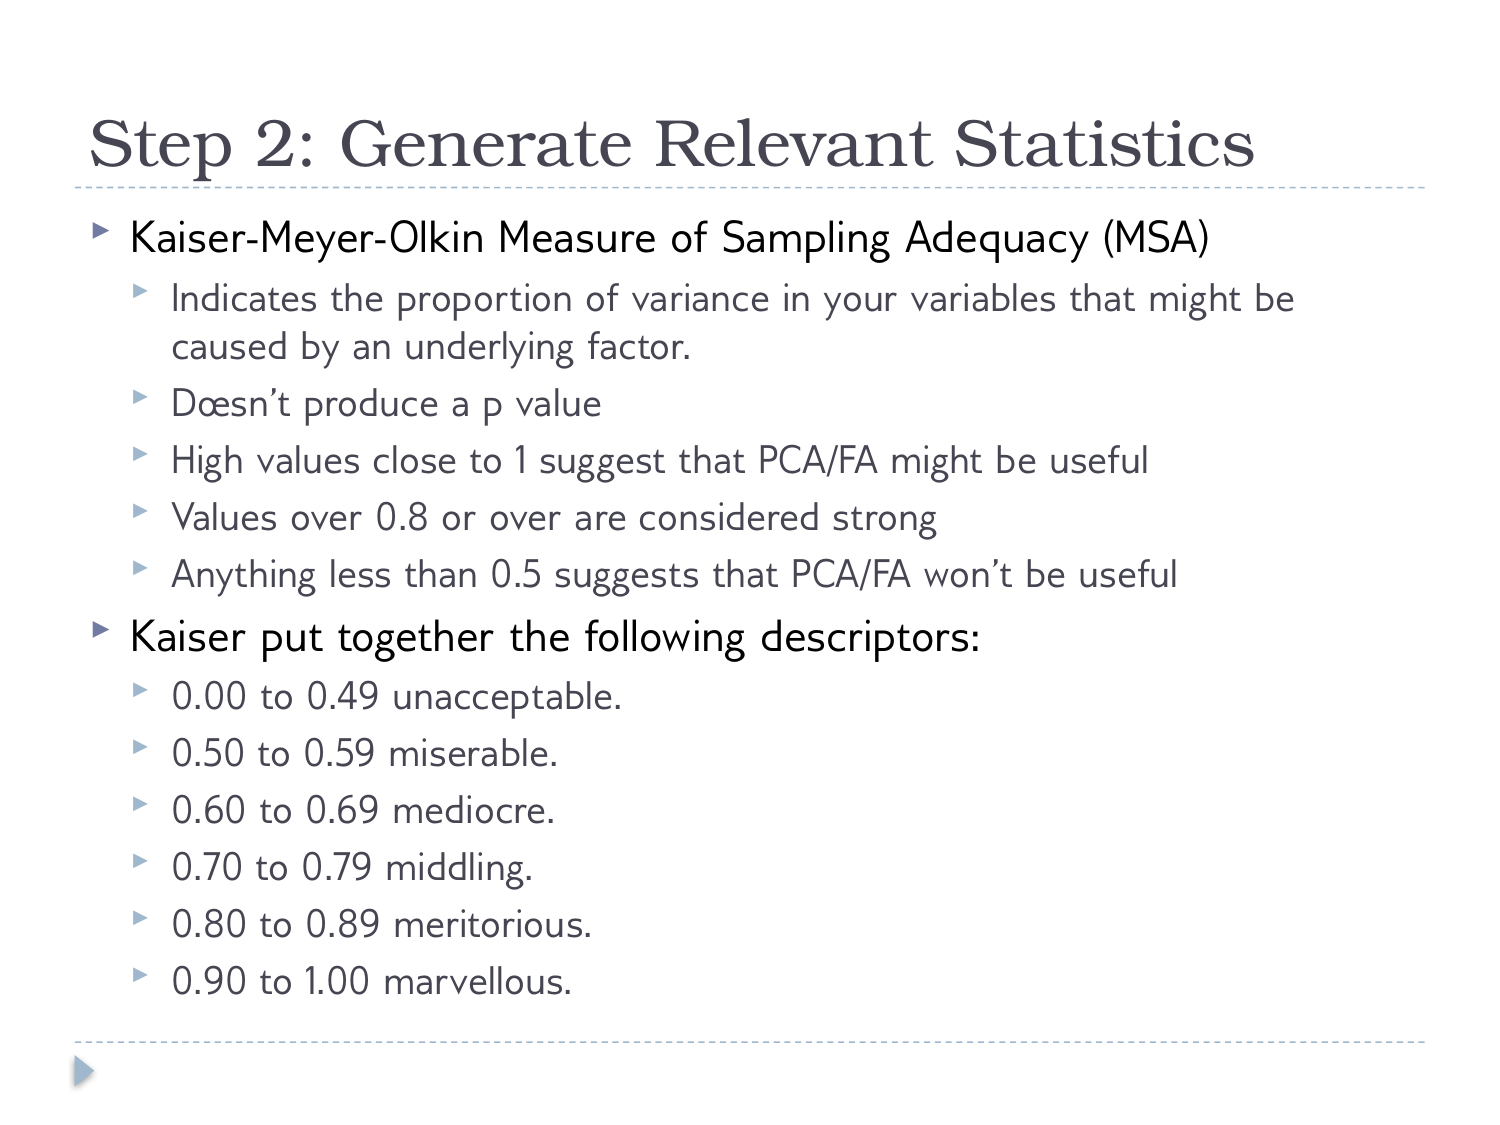

# Step 2: Generate Relevant Statistics
Kaiser-Meyer-Olkin Measure of Sampling Adequacy (MSA)
Indicates the proportion of variance in your variables that might be caused by an underlying factor.
Doesn’t produce a p value
High values close to 1 suggest that PCA/FA might be useful
Values over 0.8 or over are considered strong
Anything less than 0.5 suggests that PCA/FA won’t be useful
Kaiser put together the following descriptors:
0.00 to 0.49 unacceptable.
0.50 to 0.59 miserable.
0.60 to 0.69 mediocre.
0.70 to 0.79 middling.
0.80 to 0.89 meritorious.
0.90 to 1.00 marvellous.